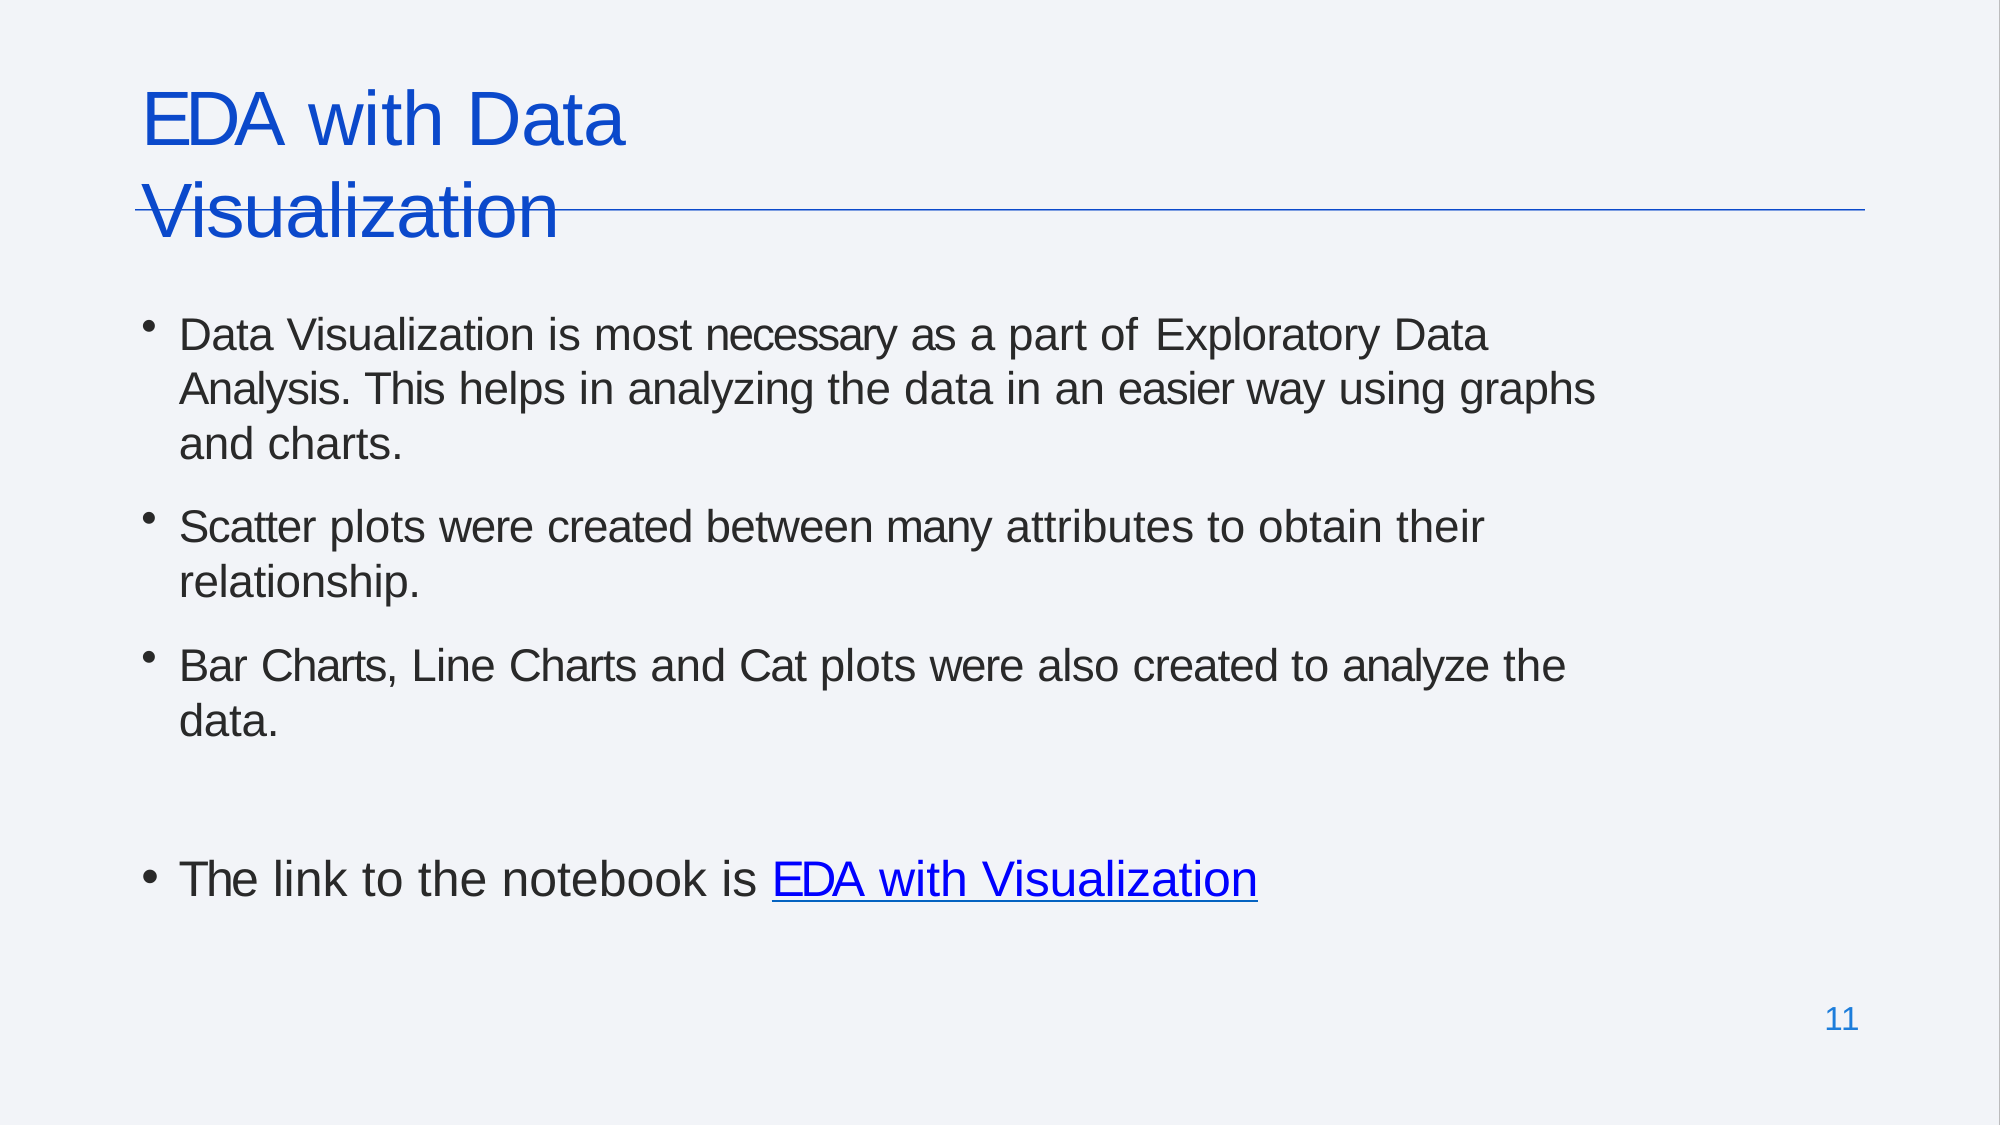

# EDA with Data Visualization
Data Visualization is most necessary as a part of Exploratory Data Analysis. This helps in analyzing the data in an easier way using graphs and charts.
Scatter plots were created between many attributes to obtain their relationship.
Bar Charts, Line Charts and Cat plots were also created to analyze the data.

The link to the notebook is EDA with Visualization
11